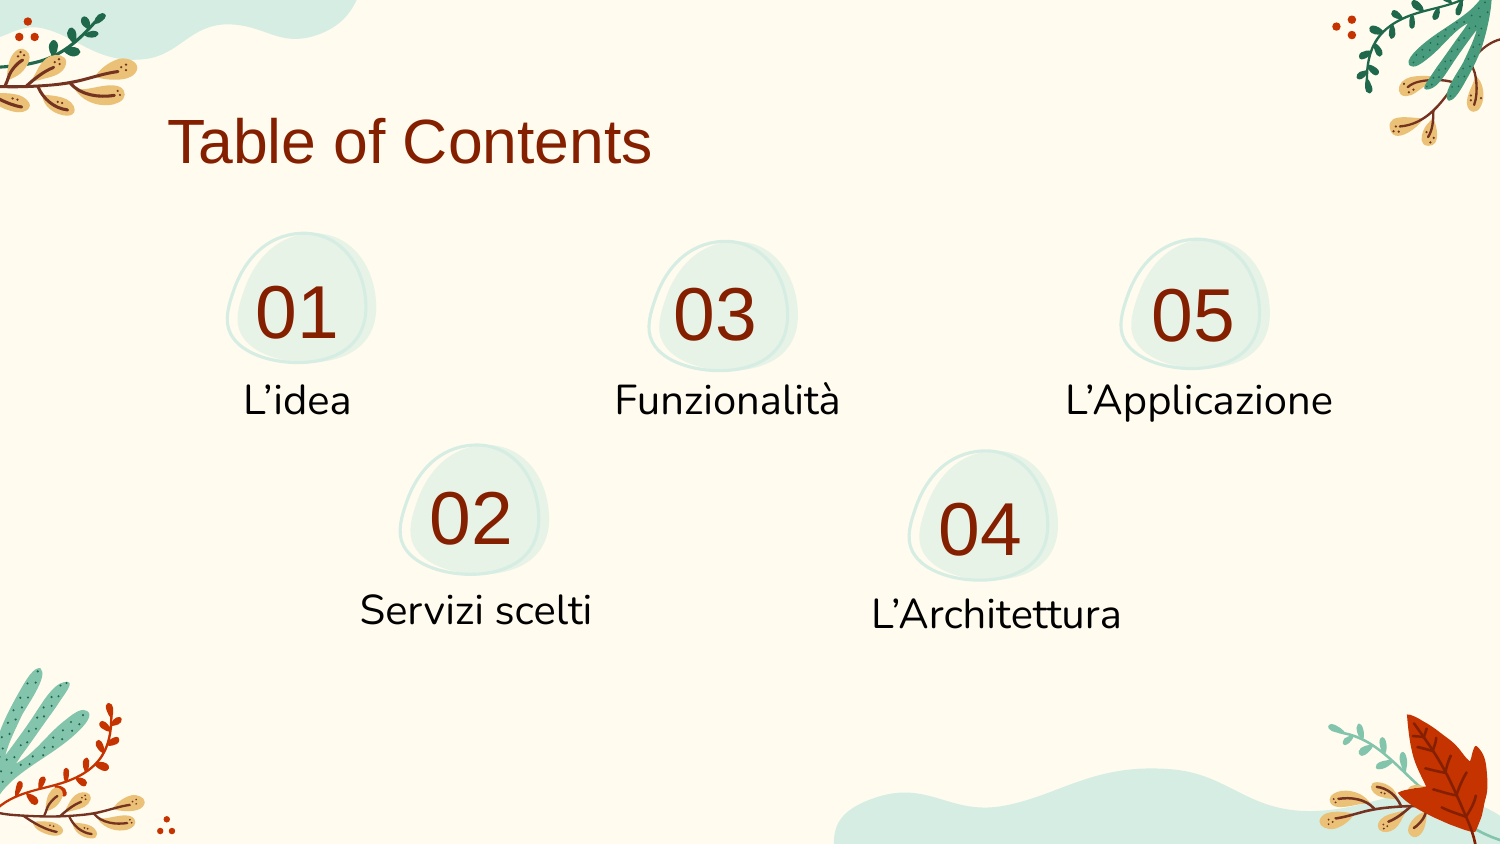

Table of Contents

01
03
05
L’idea
Funzionalità
L’Applicazione

02
04
Servizi scelti
L’Architettura